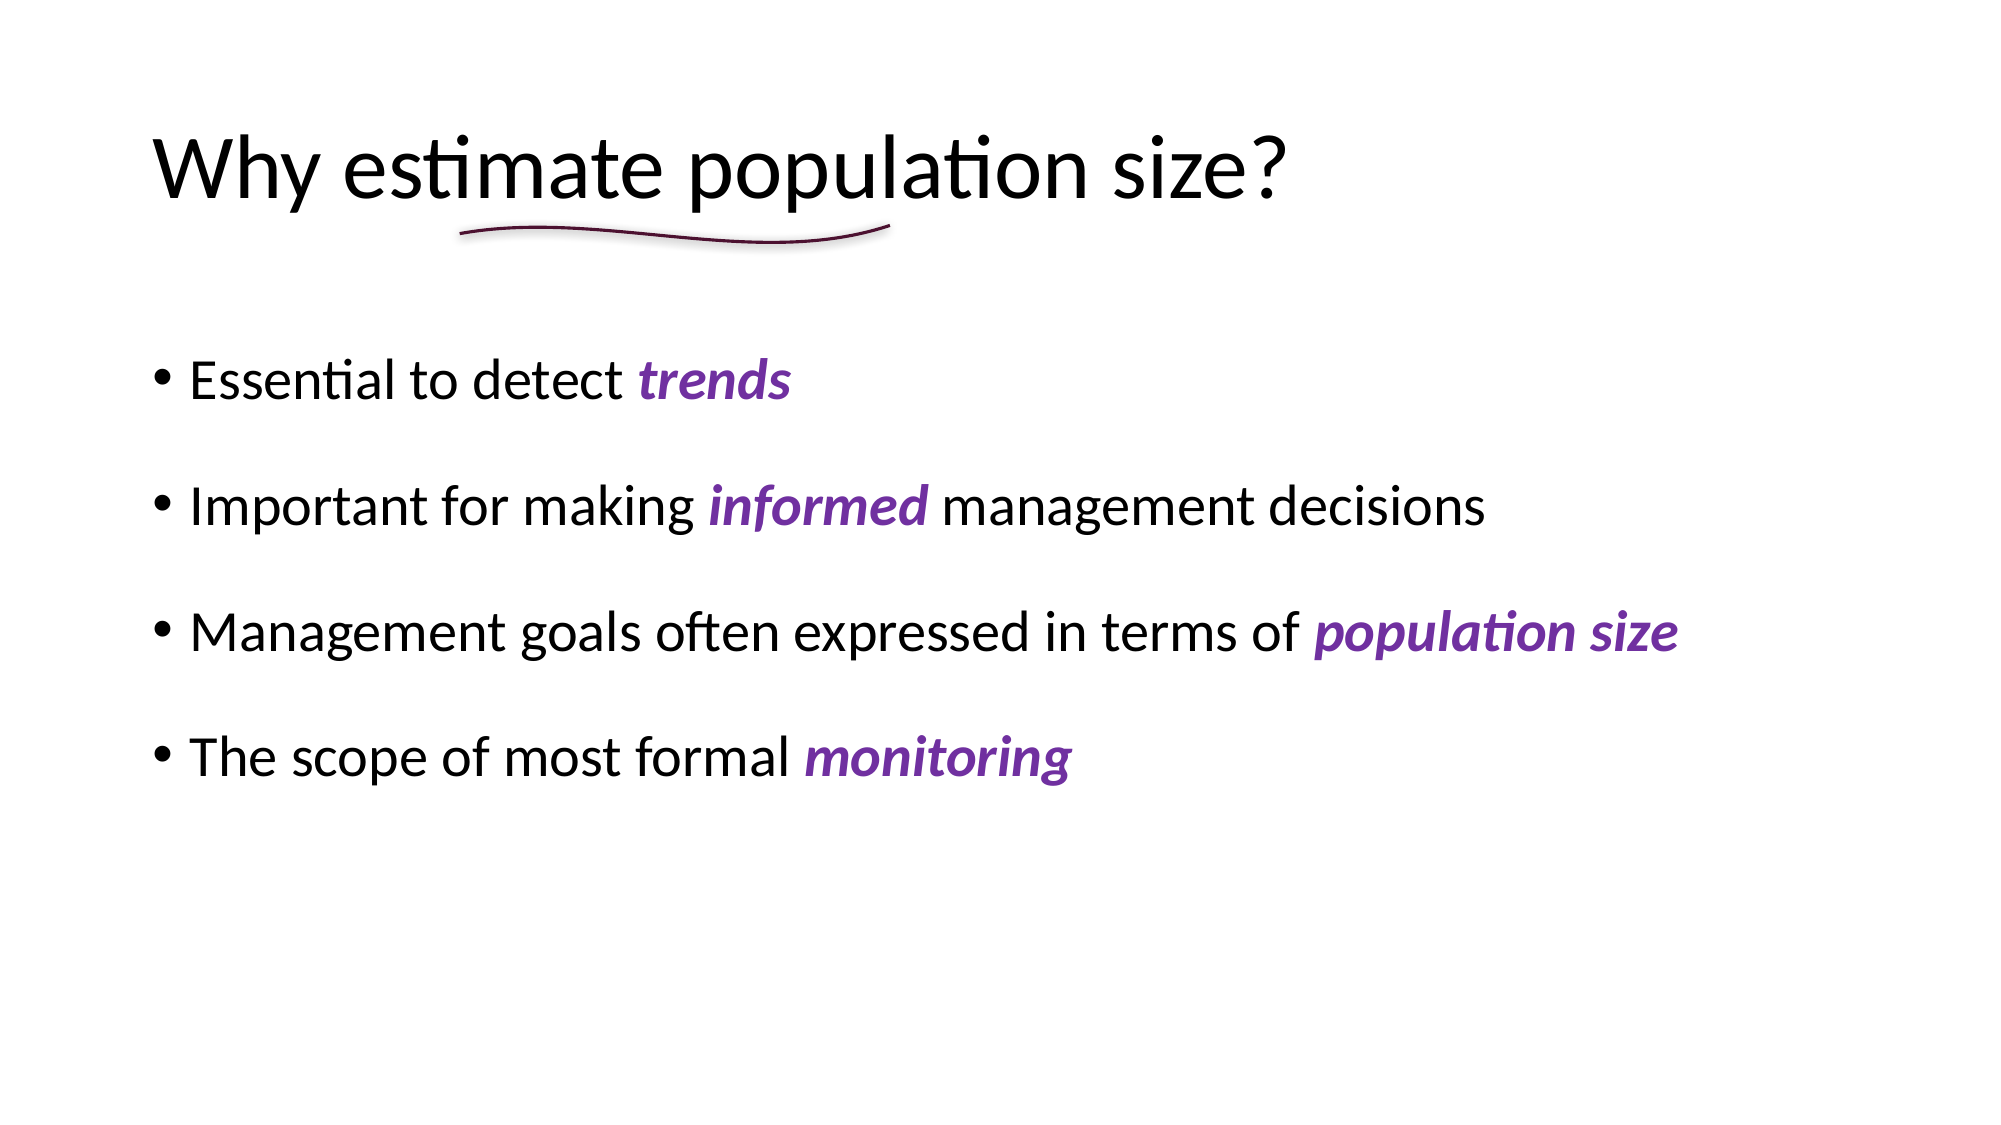

# Why estimate population size?

Essential to detect trends
Important for making informed management decisions
Management goals often expressed in terms of population size
The scope of most formal monitoring